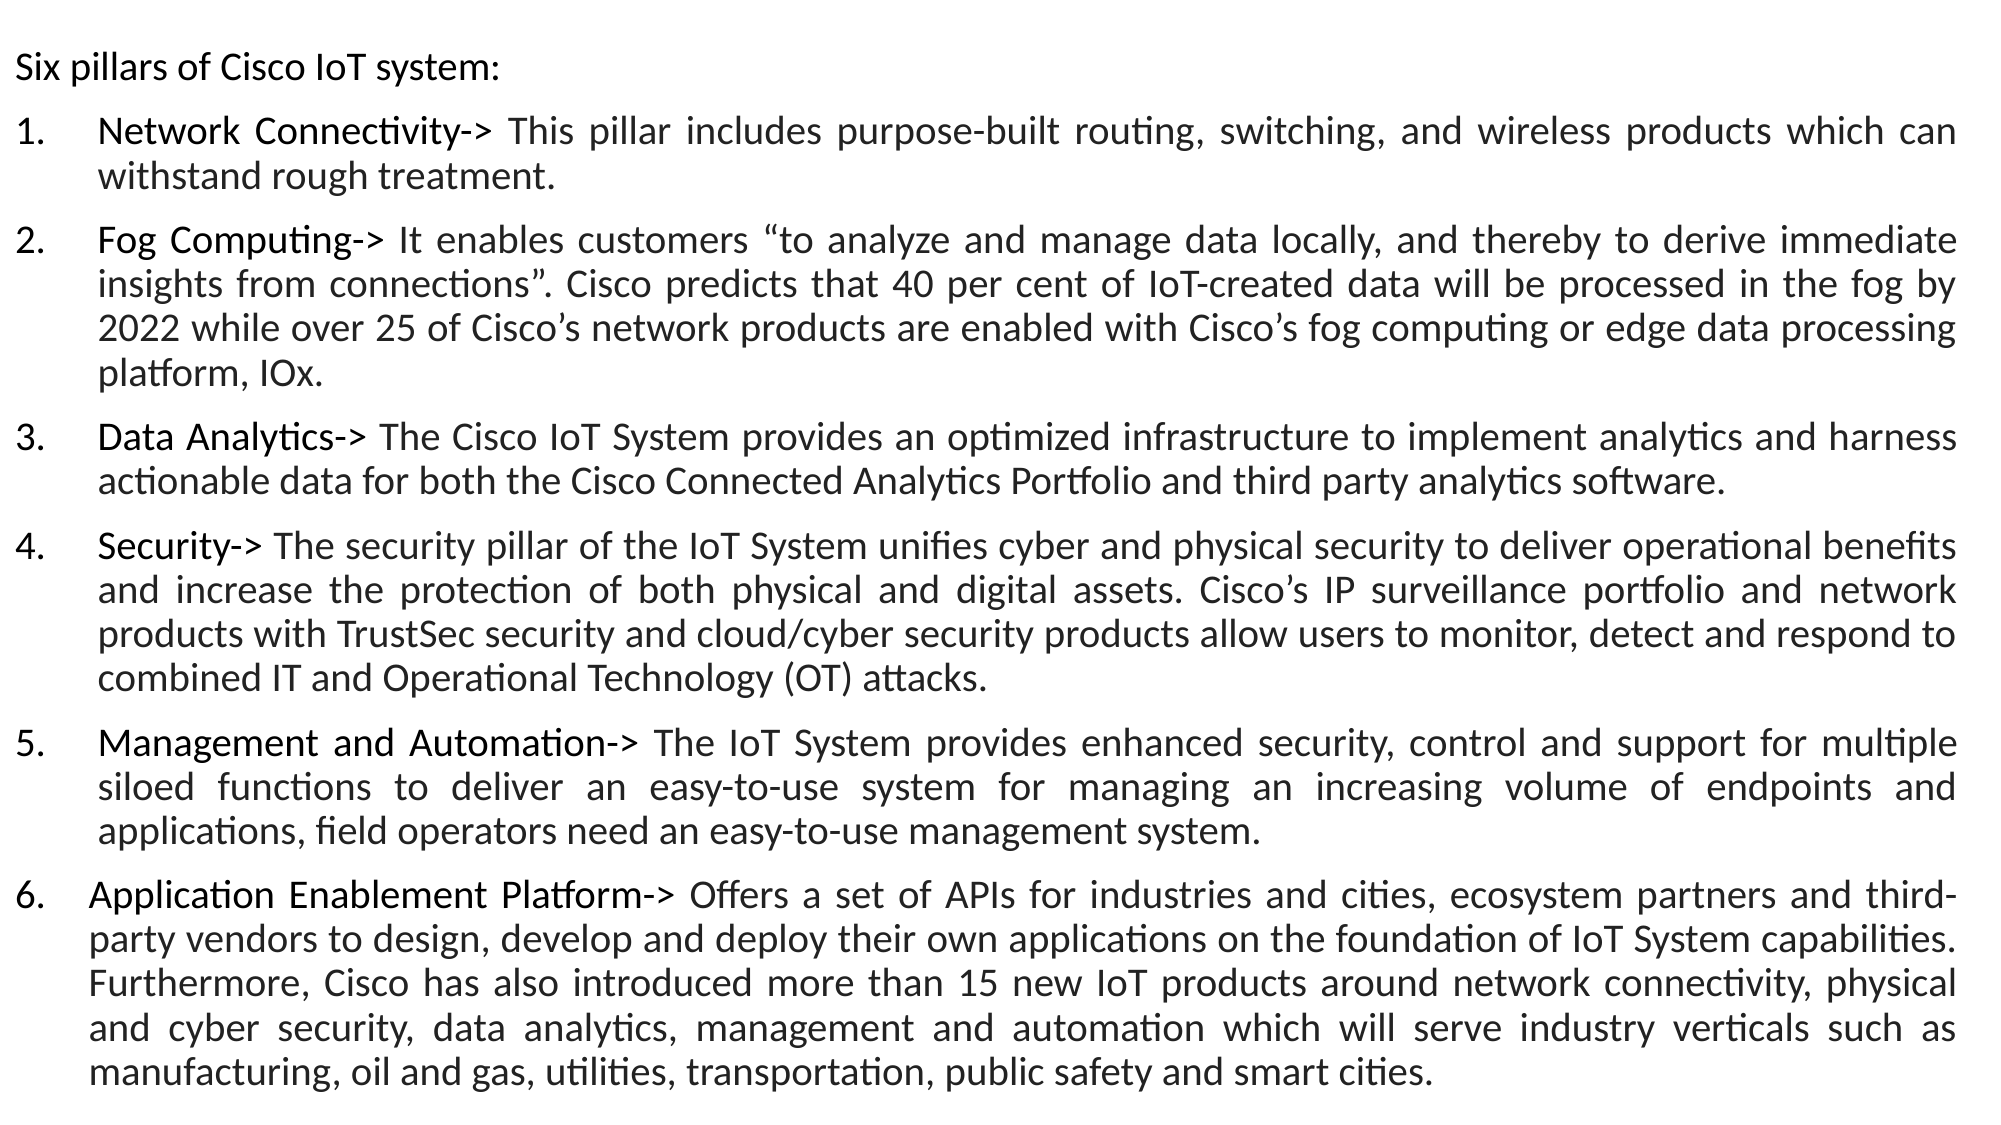

Six pillars of Cisco IoT system:
Network Connectivity-> This pillar includes purpose-built routing, switching, and wireless products which can withstand rough treatment.
Fog Computing-> It enables customers “to analyze and manage data locally, and thereby to derive immediate insights from connections”. Cisco predicts that 40 per cent of IoT-created data will be processed in the fog by 2022 while over 25 of Cisco’s network products are enabled with Cisco’s fog computing or edge data processing platform, IOx.
Data Analytics-> The Cisco IoT System provides an optimized infrastructure to implement analytics and harness actionable data for both the Cisco Connected Analytics Portfolio and third party analytics software.
Security-> The security pillar of the IoT System unifies cyber and physical security to deliver operational benefits and increase the protection of both physical and digital assets. Cisco’s IP surveillance portfolio and network products with TrustSec security and cloud/cyber security products allow users to monitor, detect and respond to combined IT and Operational Technology (OT) attacks.
Management and Automation-> The IoT System provides enhanced security, control and support for multiple siloed functions to deliver an easy-to-use system for managing an increasing volume of endpoints and applications, field operators need an easy-to-use management system.
Application Enablement Platform-> Offers a set of APIs for industries and cities, ecosystem partners and third-party vendors to design, develop and deploy their own applications on the foundation of IoT System capabilities. Furthermore, Cisco has also introduced more than 15 new IoT products around network connectivity, physical and cyber security, data analytics, management and automation which will serve industry verticals such as manufacturing, oil and gas, utilities, transportation, public safety and smart cities.